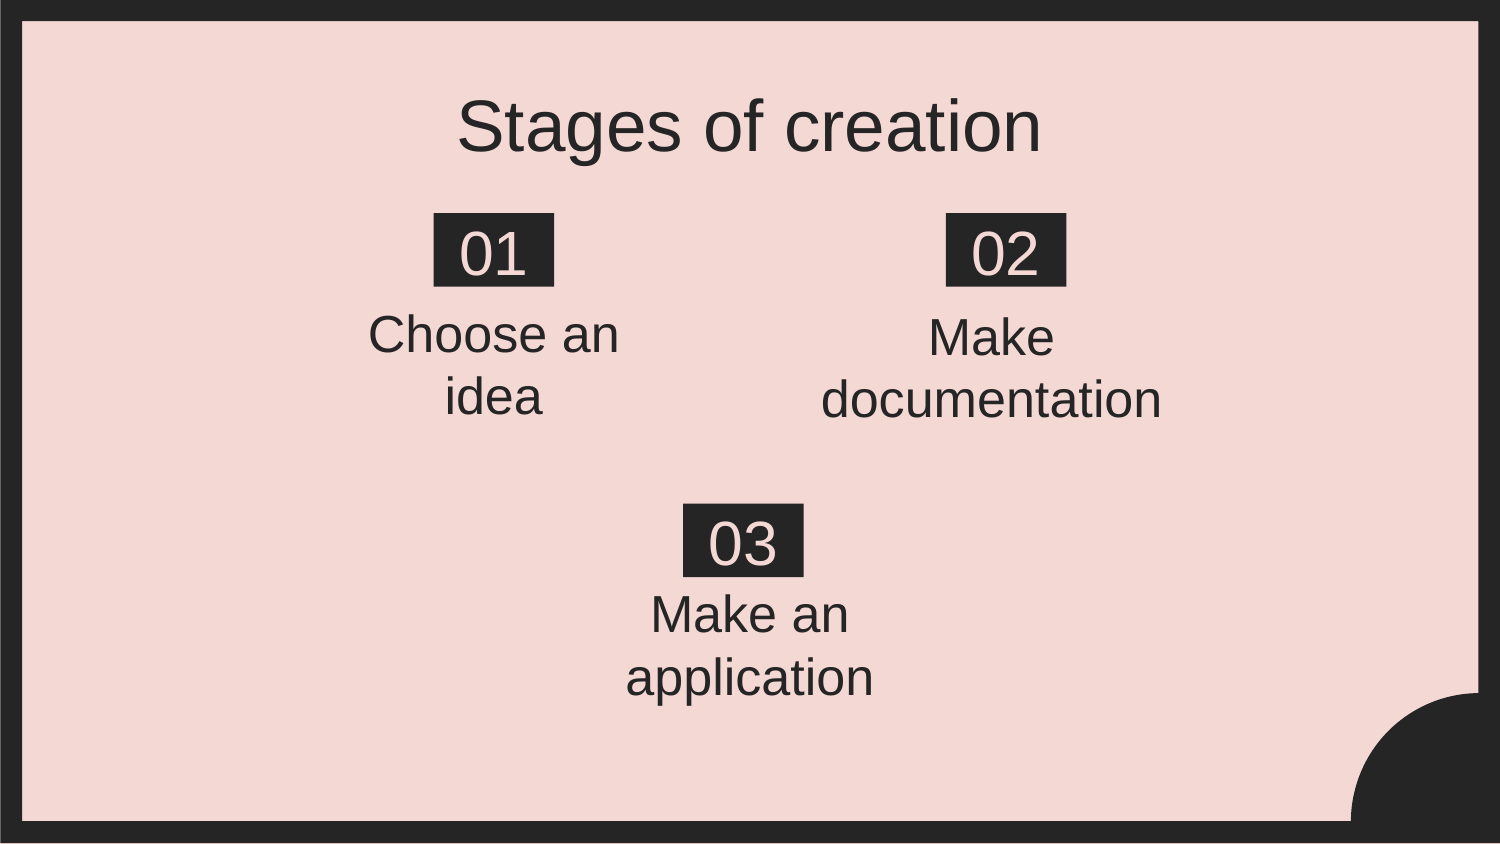

# Stages of creation
01
02
Choose an idea
Make documentation
03
Make an
application